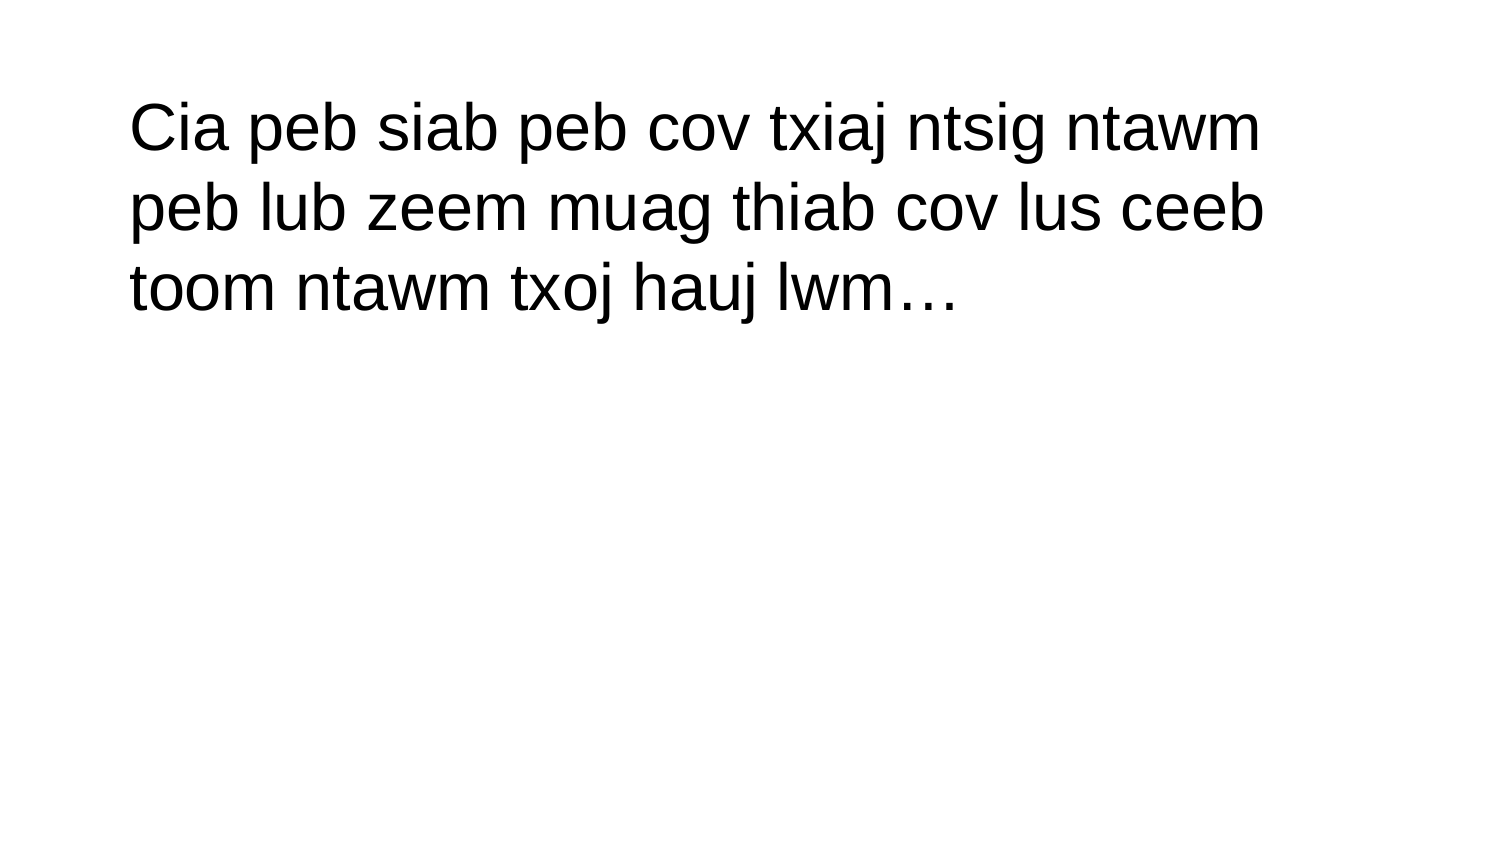

Cia peb siab peb cov txiaj ntsig ntawm peb lub zeem muag thiab cov lus ceeb toom ntawm txoj hauj lwm…
#